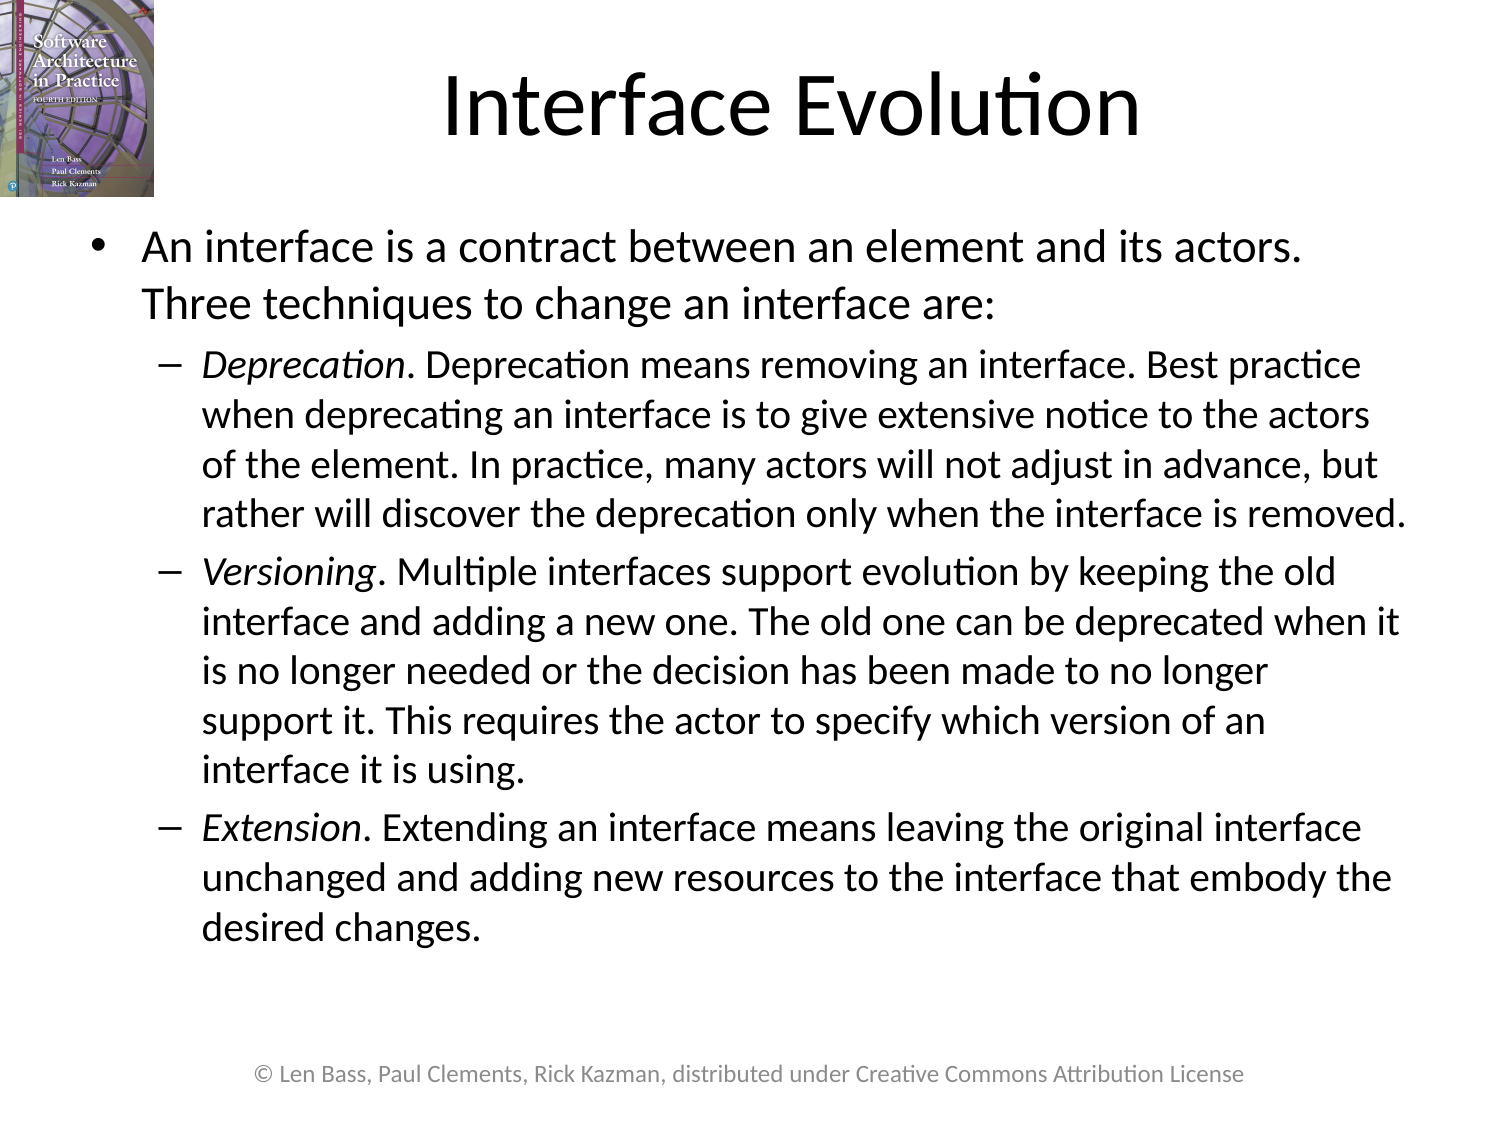

# Interface Evolution
An interface is a contract between an element and its actors. Three techniques to change an interface are:
Deprecation. Deprecation means removing an interface. Best practice when deprecating an interface is to give extensive notice to the actors of the element. In practice, many actors will not adjust in advance, but rather will discover the deprecation only when the interface is removed.
Versioning. Multiple interfaces support evolution by keeping the old interface and adding a new one. The old one can be deprecated when it is no longer needed or the decision has been made to no longer support it. This requires the actor to specify which version of an interface it is using.
Extension. Extending an interface means leaving the original interface unchanged and adding new resources to the interface that embody the desired changes.
© Len Bass, Paul Clements, Rick Kazman, distributed under Creative Commons Attribution License